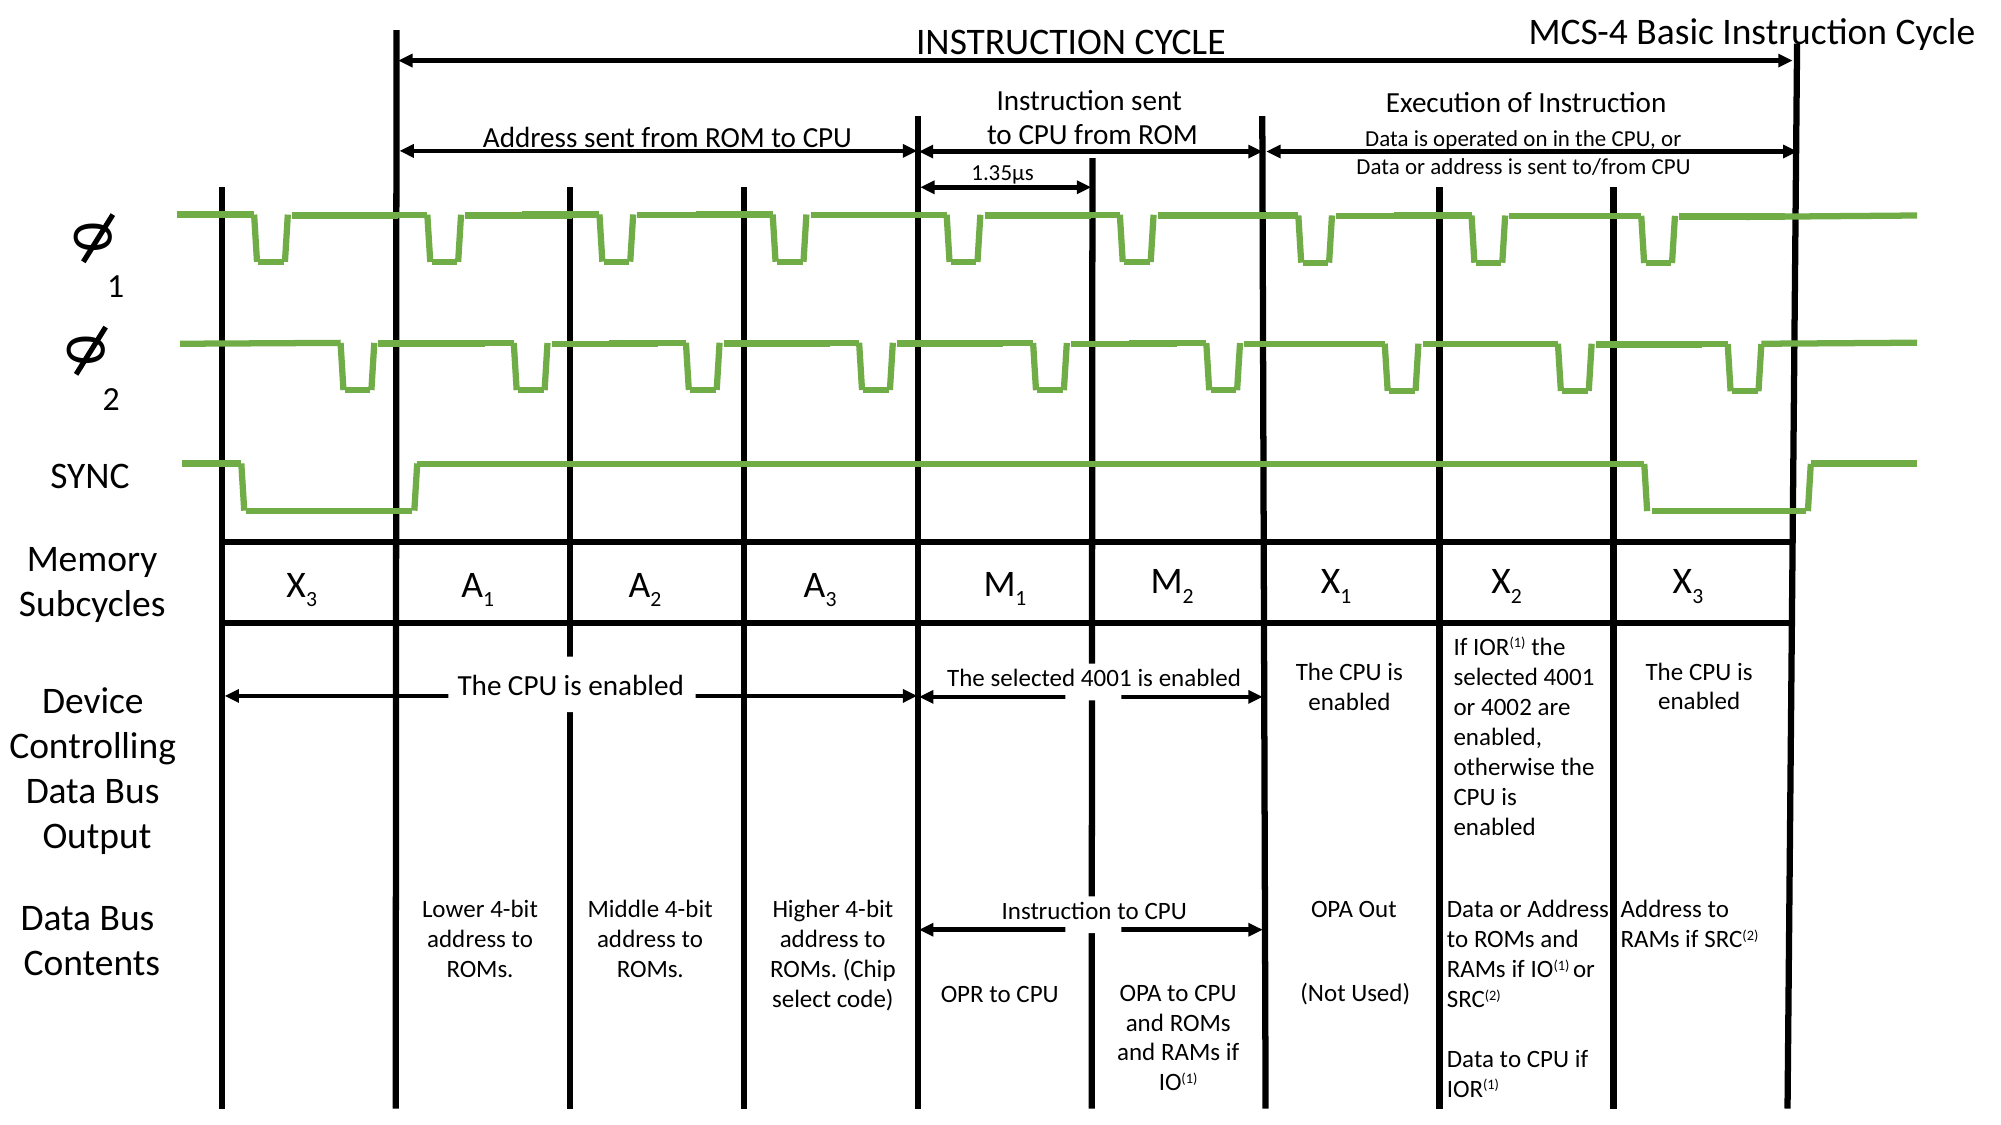

MCS-4 Basic Instruction Cycle
INSTRUCTION CYCLE
Instruction sent
to CPU from ROM
Execution of Instruction
Address sent from ROM to CPU
Data is operated on in the CPU, or
Data or address is sent to/from CPU
1.35µs
0
1
0
2
SYNC
Memory
Subcycles
M2
X1
X2
X3
M1
X3
A1
A2
A3
If IOR(1) the selected 4001 or 4002 are enabled, otherwise the CPU is enabled
The CPU is enabled
The CPU is enabled
The selected 4001 is enabled

The CPU is enabled

Device
Controlling
Data Bus
Output
Middle 4-bit address to ROMs.
Data Bus
Contents
Lower 4-bit address to ROMs.
Higher 4-bit address to ROMs. (Chip select code)
OPA Out
Data or Address to ROMs and RAMs if IO(1) or SRC(2)

Data to CPU if IOR(1)
Address to RAMs if SRC(2)
Instruction to CPU

OPA to CPU and ROMs and RAMs if IO(1)
(Not Used)
OPR to CPU
(1)	IO instructions control the flow of information between the accumulator in the CPU, I/O lines in ROMs and RAMs and RAM storage.
	IOR stands for I/O Read. In this case, the CPU will receive data from RAM storage locations or I/O input lines of 4001
(2)	The SRC instruction designates the chip number and address for a following I/O instruction.